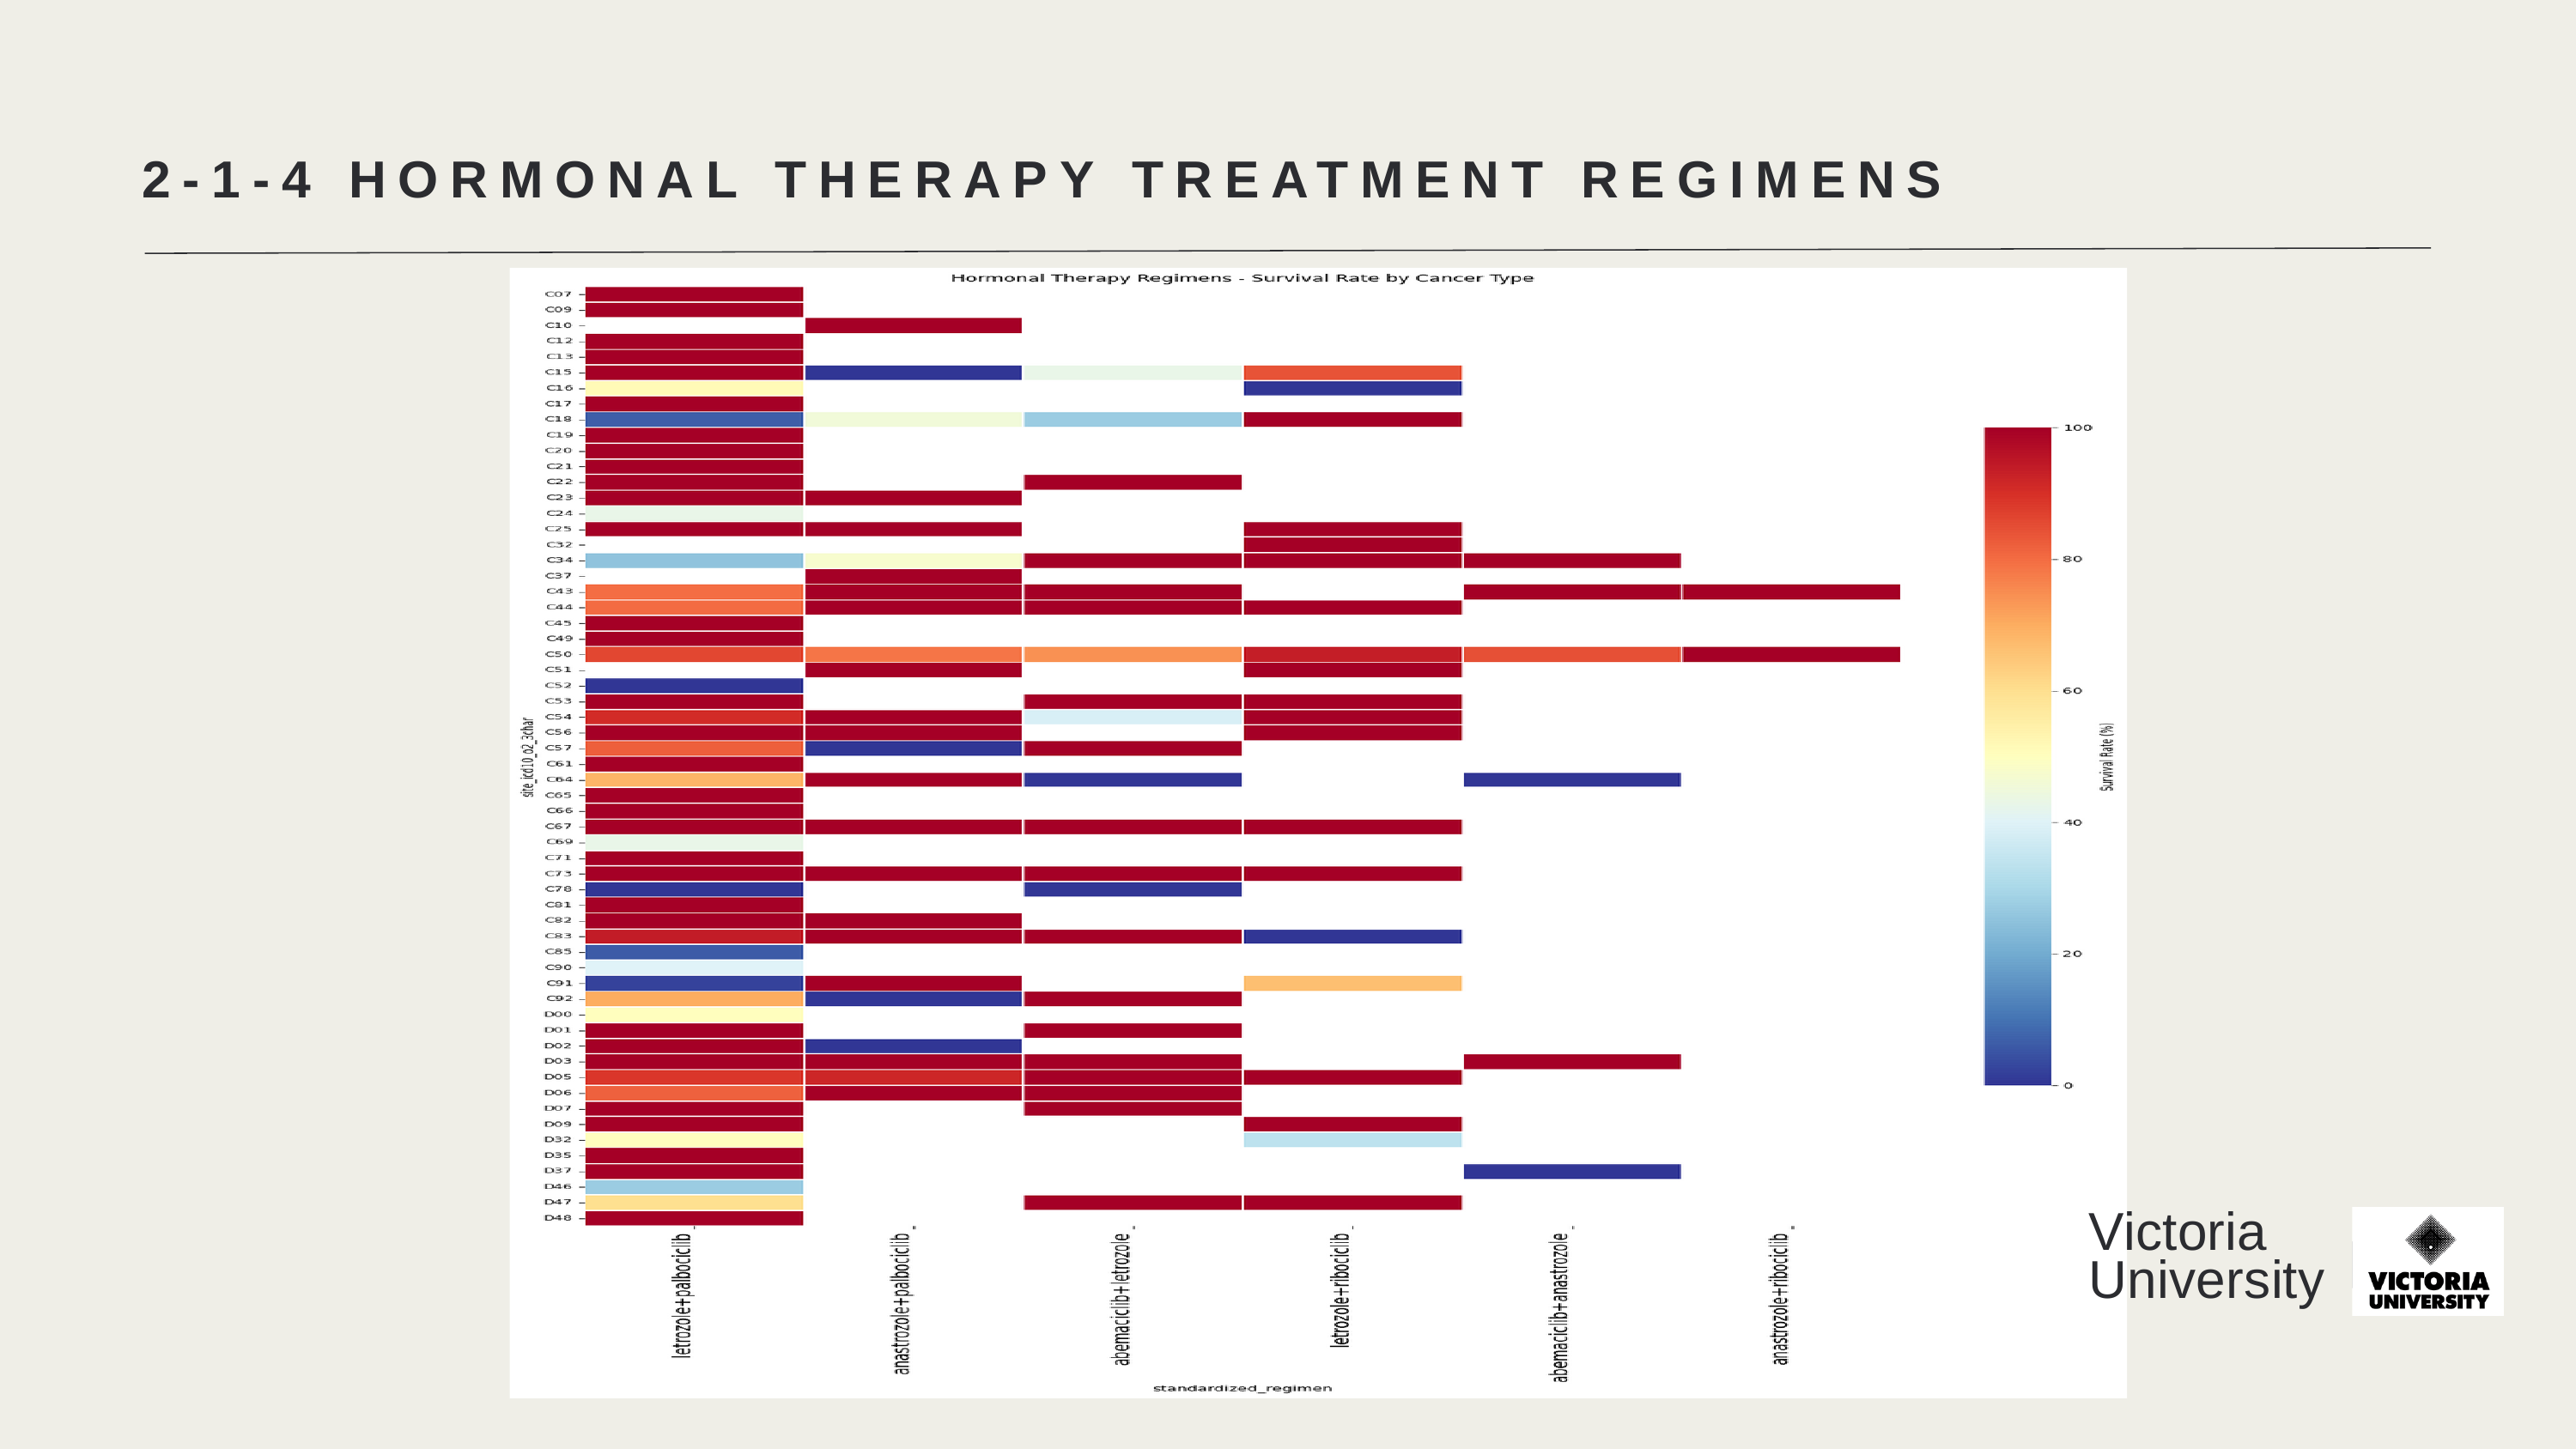

2-1-4 HORMONAL THERAPY TREATMENT REGIMENS

Victoria
University